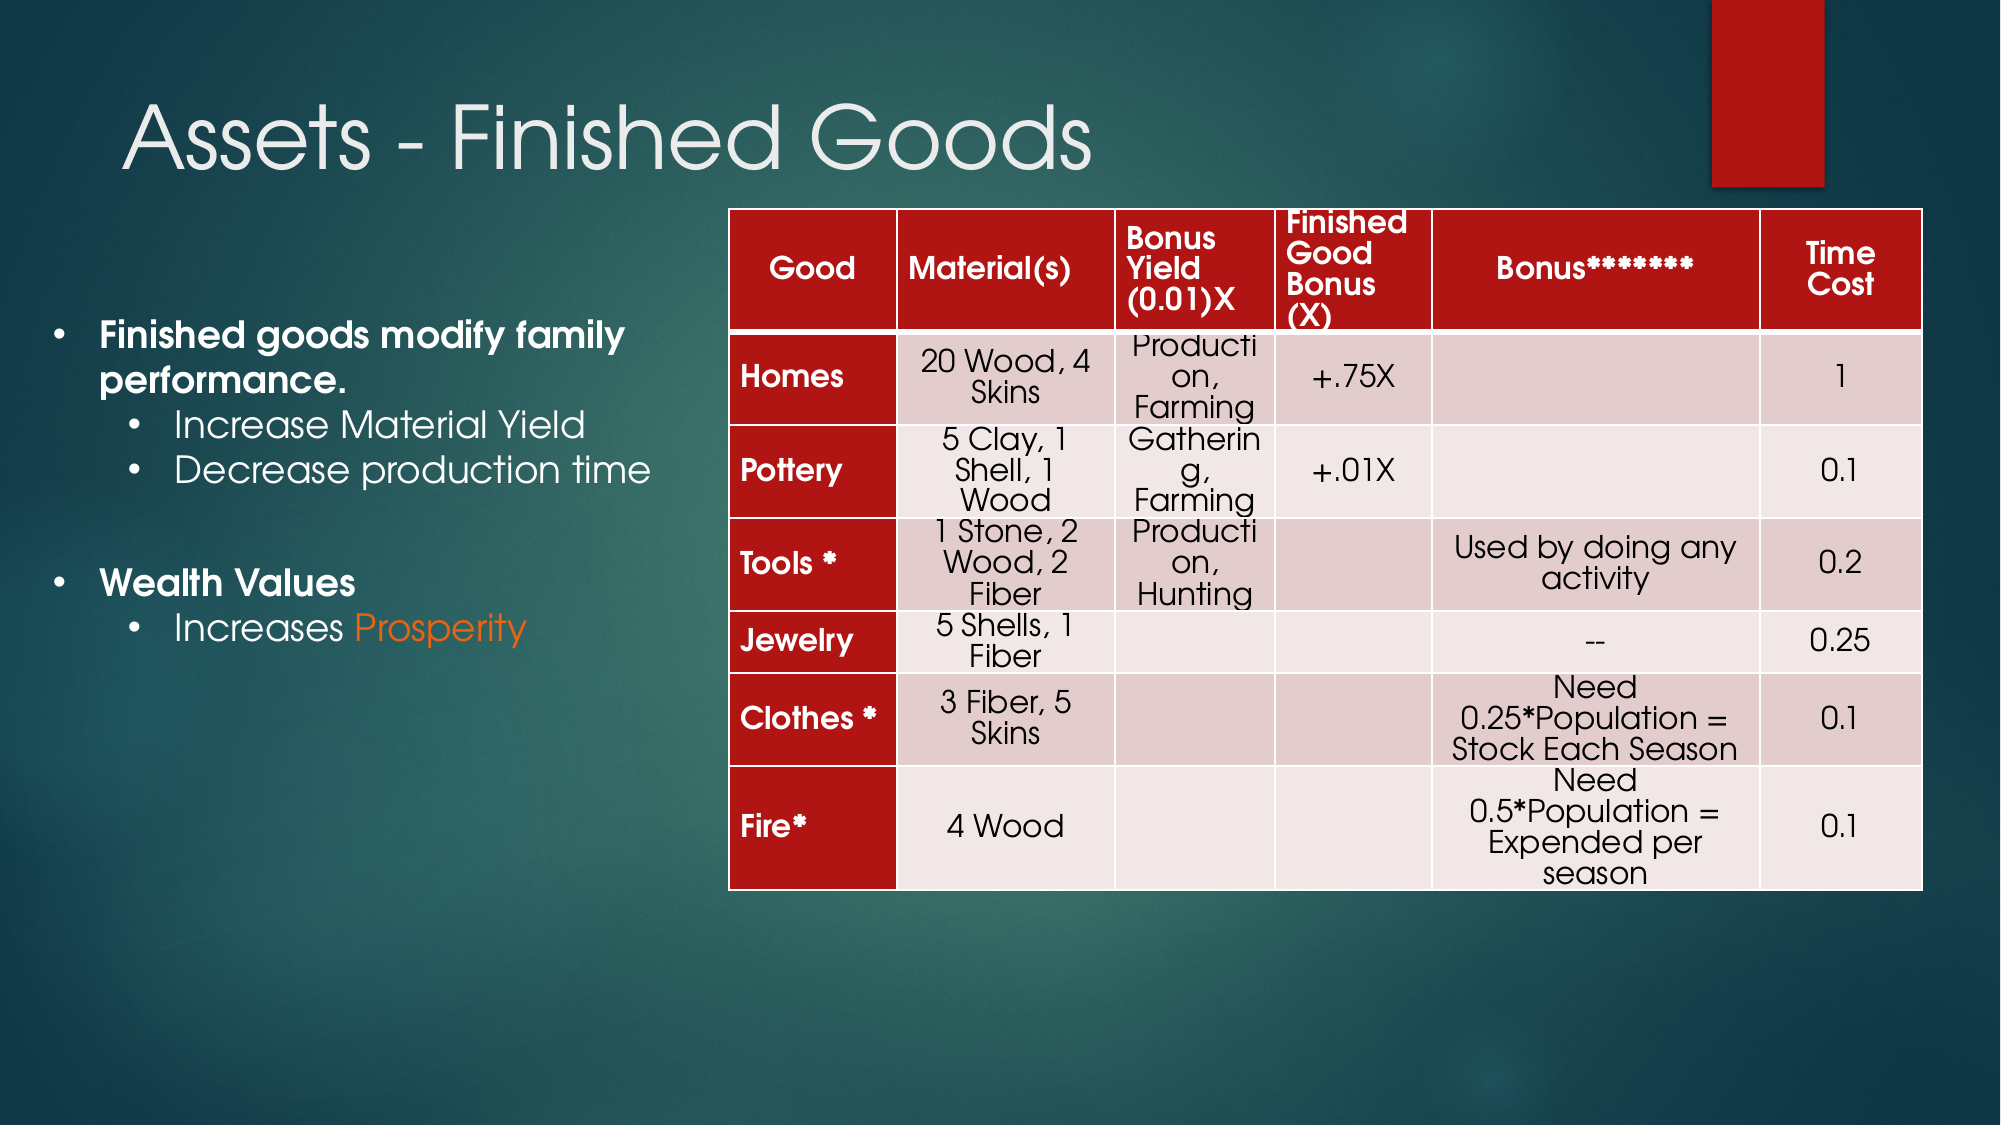

# Assets - Finished Goods
| Good | Material(s) | Bonus Yield (0.01)X | Finished Good Bonus (X) | Bonus\*\*\*\*\*\*\* | Time Cost |
| --- | --- | --- | --- | --- | --- |
| Homes | 20 Wood, 4 Skins | Production, Farming | +.75X |  | 1 |
| Pottery | 5 Clay, 1 Shell, 1 Wood | Gathering, Farming | +.01X |  | 0.1 |
| Tools \* | 1 Stone, 2 Wood, 2 Fiber | Production, Hunting |  | Used by doing any activity | 0.2 |
| Jewelry | 5 Shells, 1 Fiber |  |  | -- | 0.25 |
| Clothes \* | 3 Fiber, 5 Skins |  |  | Need 0.25\*Population = Stock Each Season | 0.1 |
| Fire\* | 4 Wood |  |  | Need 0.5\*Population = Expended per season | 0.1 |
Finished goods modify family performance.
Increase Material Yield
Decrease production time
Wealth Values
Increases Prosperity